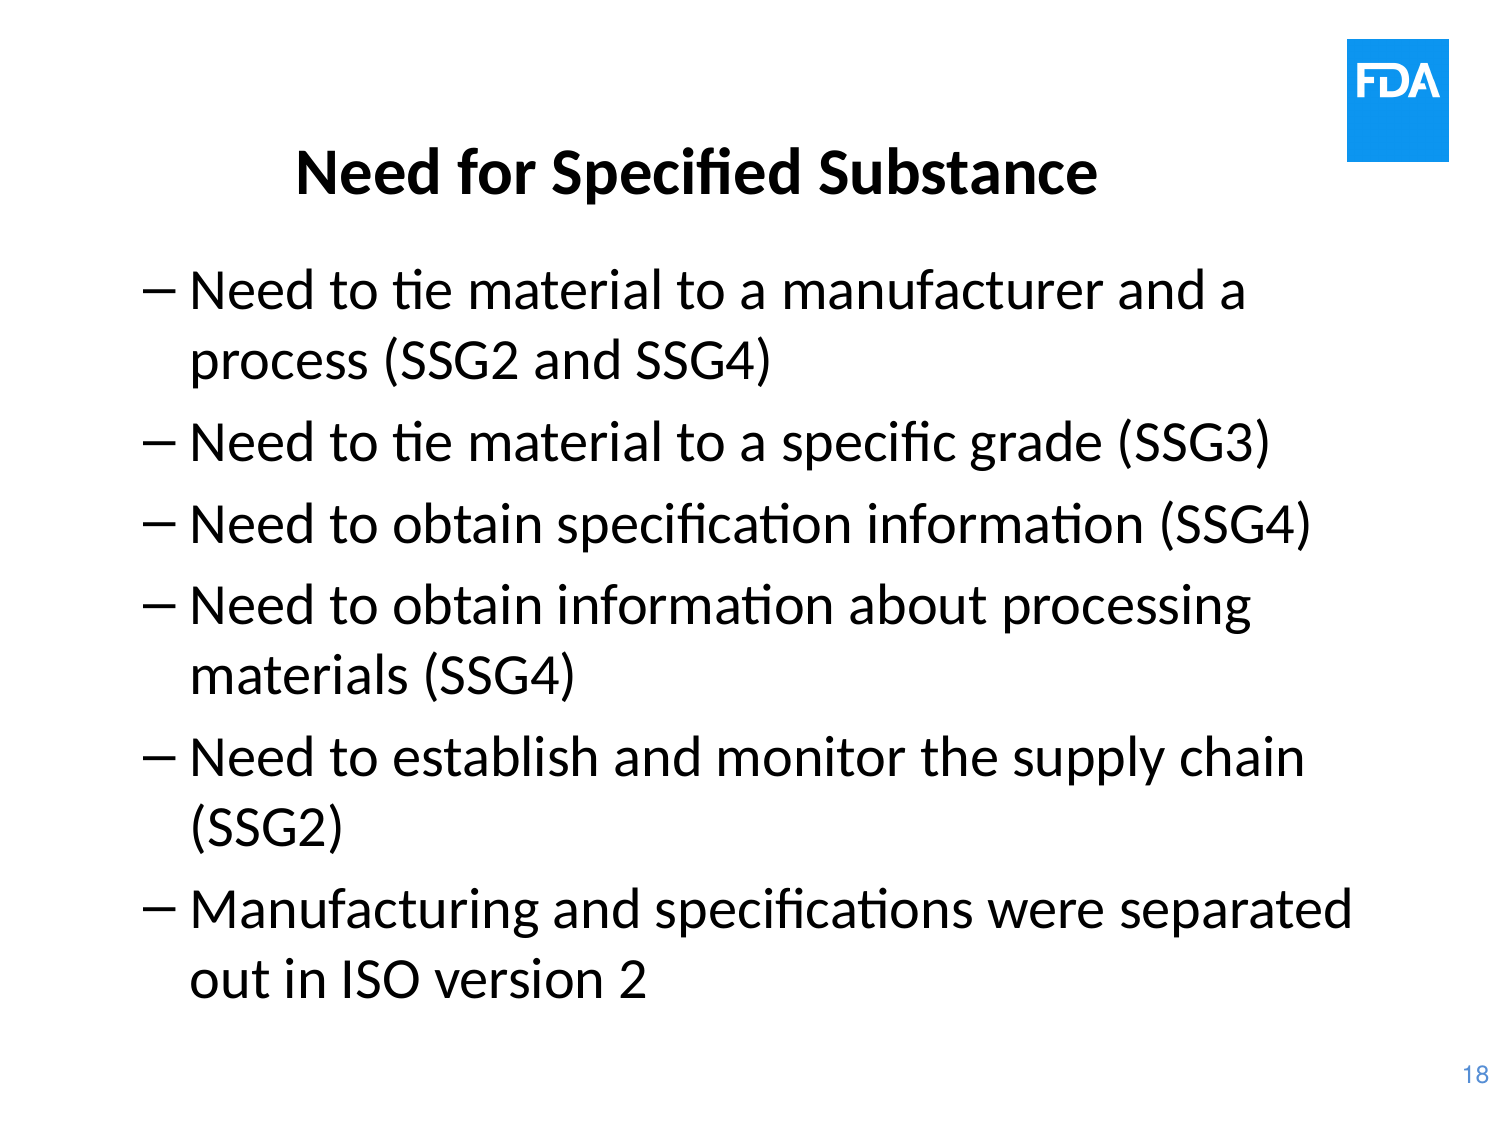

# Need for Specified Substance
Need to tie material to a manufacturer and a process (SSG2 and SSG4)
Need to tie material to a specific grade (SSG3)
Need to obtain specification information (SSG4)
Need to obtain information about processing materials (SSG4)
Need to establish and monitor the supply chain (SSG2)
Manufacturing and specifications were separated out in ISO version 2